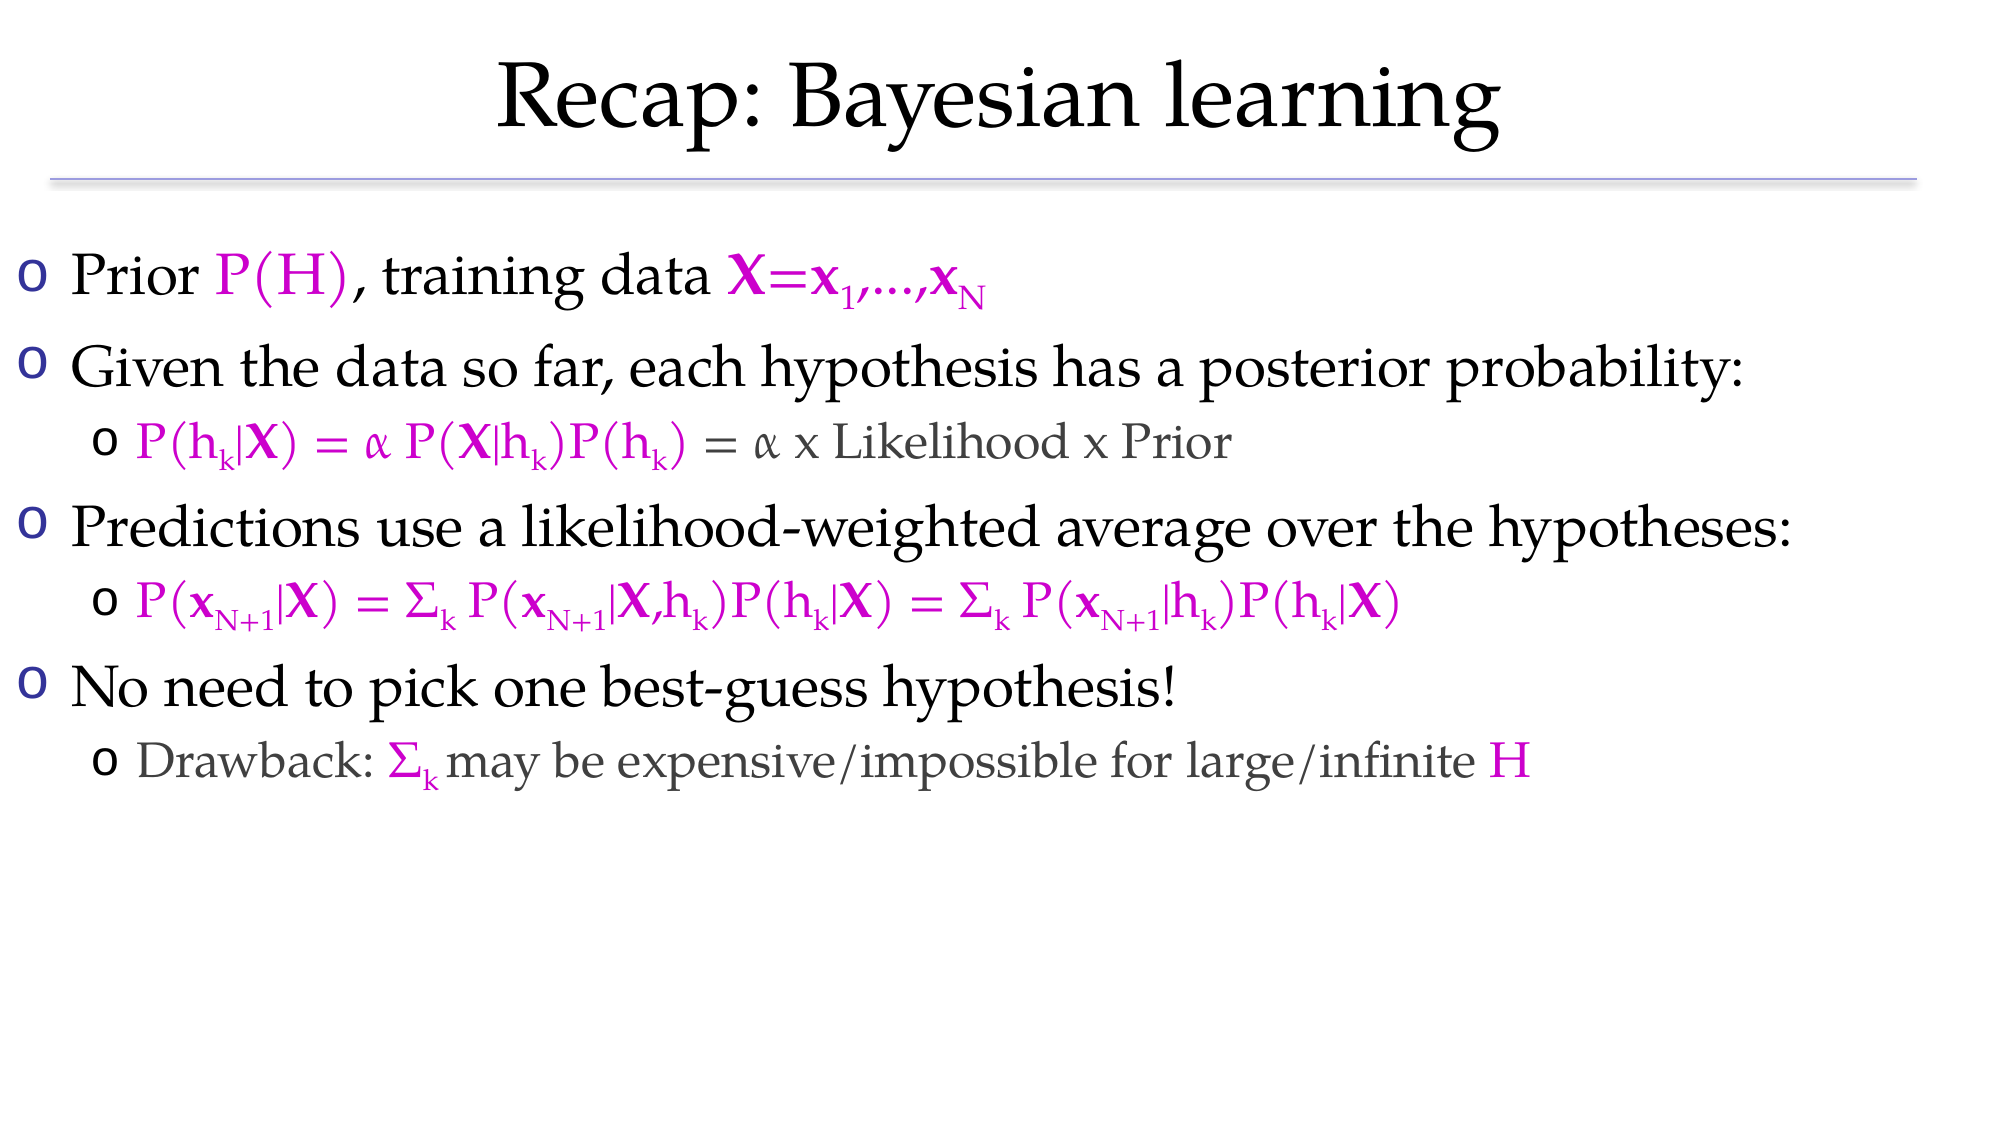

# Recap: Bayesian learning
Prior P(H), training data X=x1,...,xN
Given the data so far, each hypothesis has a posterior probability:
P(hk|X) = α P(X|hk)P(hk) = α x Likelihood x Prior
Predictions use a likelihood-weighted average over the hypotheses:
P(xN+1|X) = Σk P(xN+1|X,hk)P(hk|X) = Σk P(xN+1|hk)P(hk|X)
No need to pick one best-guess hypothesis!
Drawback: Σk may be expensive/impossible for large/infinite H